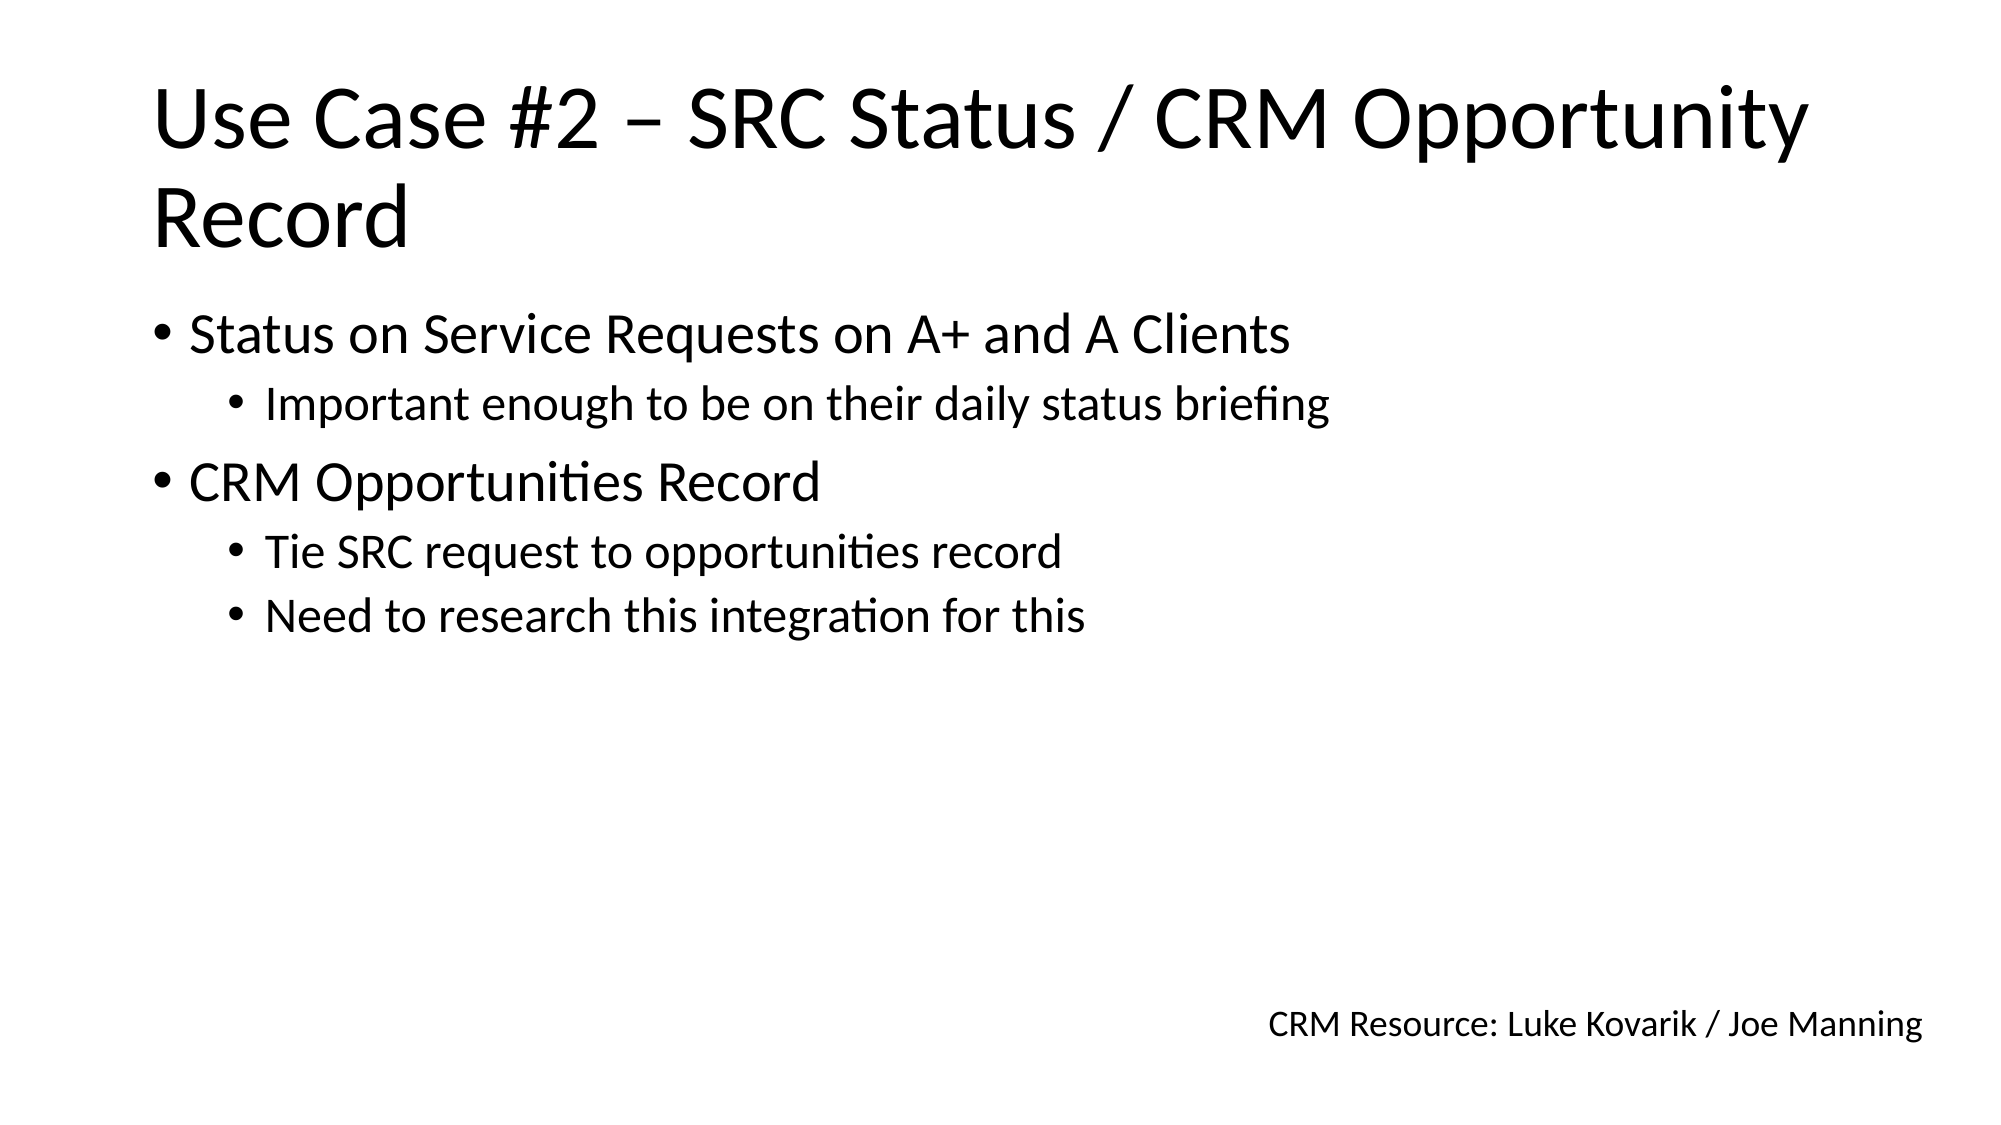

# Use Case #2 – SRC Status / CRM Opportunity Record
Status on Service Requests on A+ and A Clients
Important enough to be on their daily status briefing
CRM Opportunities Record
Tie SRC request to opportunities record
Need to research this integration for this
CRM Resource: Luke Kovarik / Joe Manning